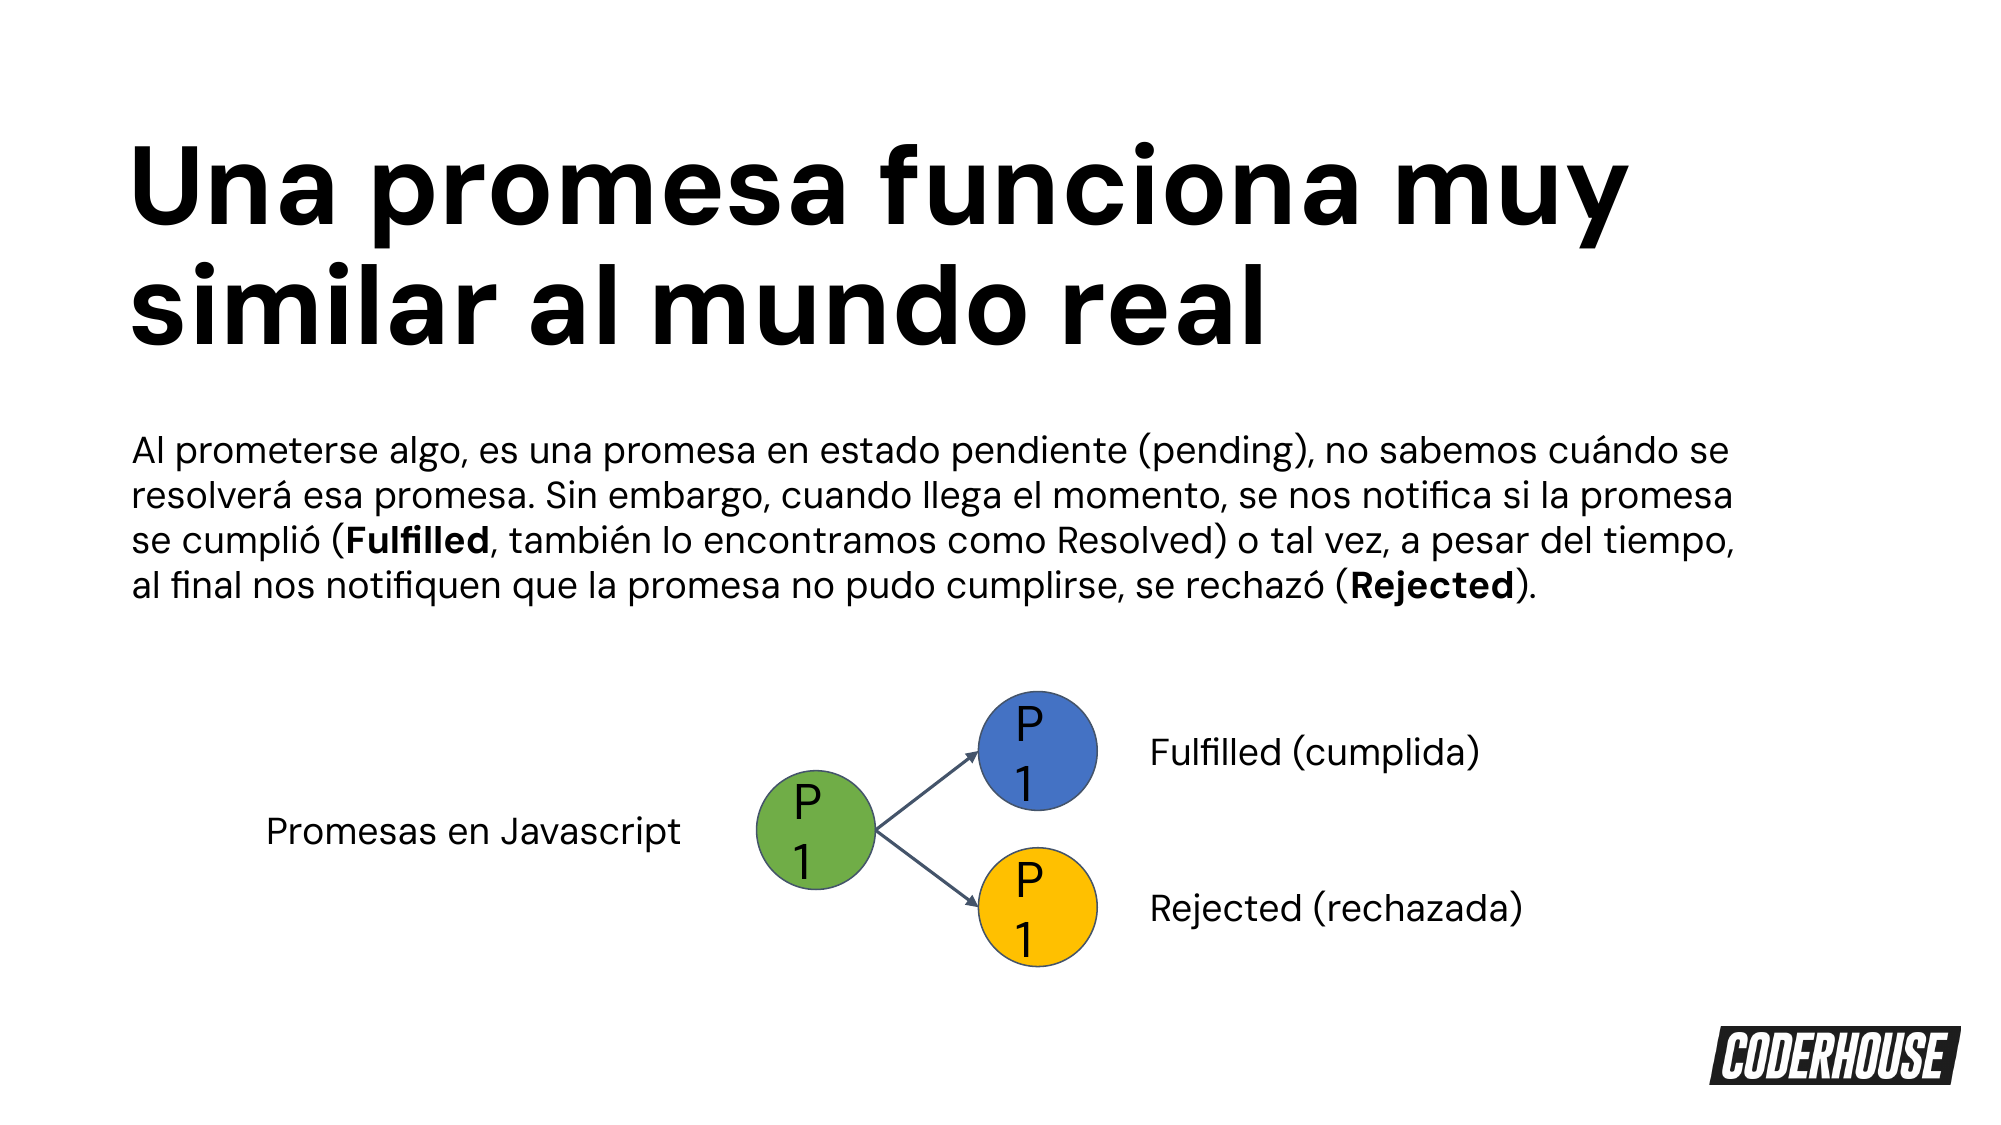

Una promesa funciona muy similar al mundo real
Al prometerse algo, es una promesa en estado pendiente (pending), no sabemos cuándo se resolverá esa promesa. Sin embargo, cuando llega el momento, se nos notifica si la promesa se cumplió (Fulfilled, también lo encontramos como Resolved) o tal vez, a pesar del tiempo, al final nos notifiquen que la promesa no pudo cumplirse, se rechazó (Rejected).
P1
Fulfilled (cumplida)
P1
Promesas en Javascript
P1
Rejected (rechazada)